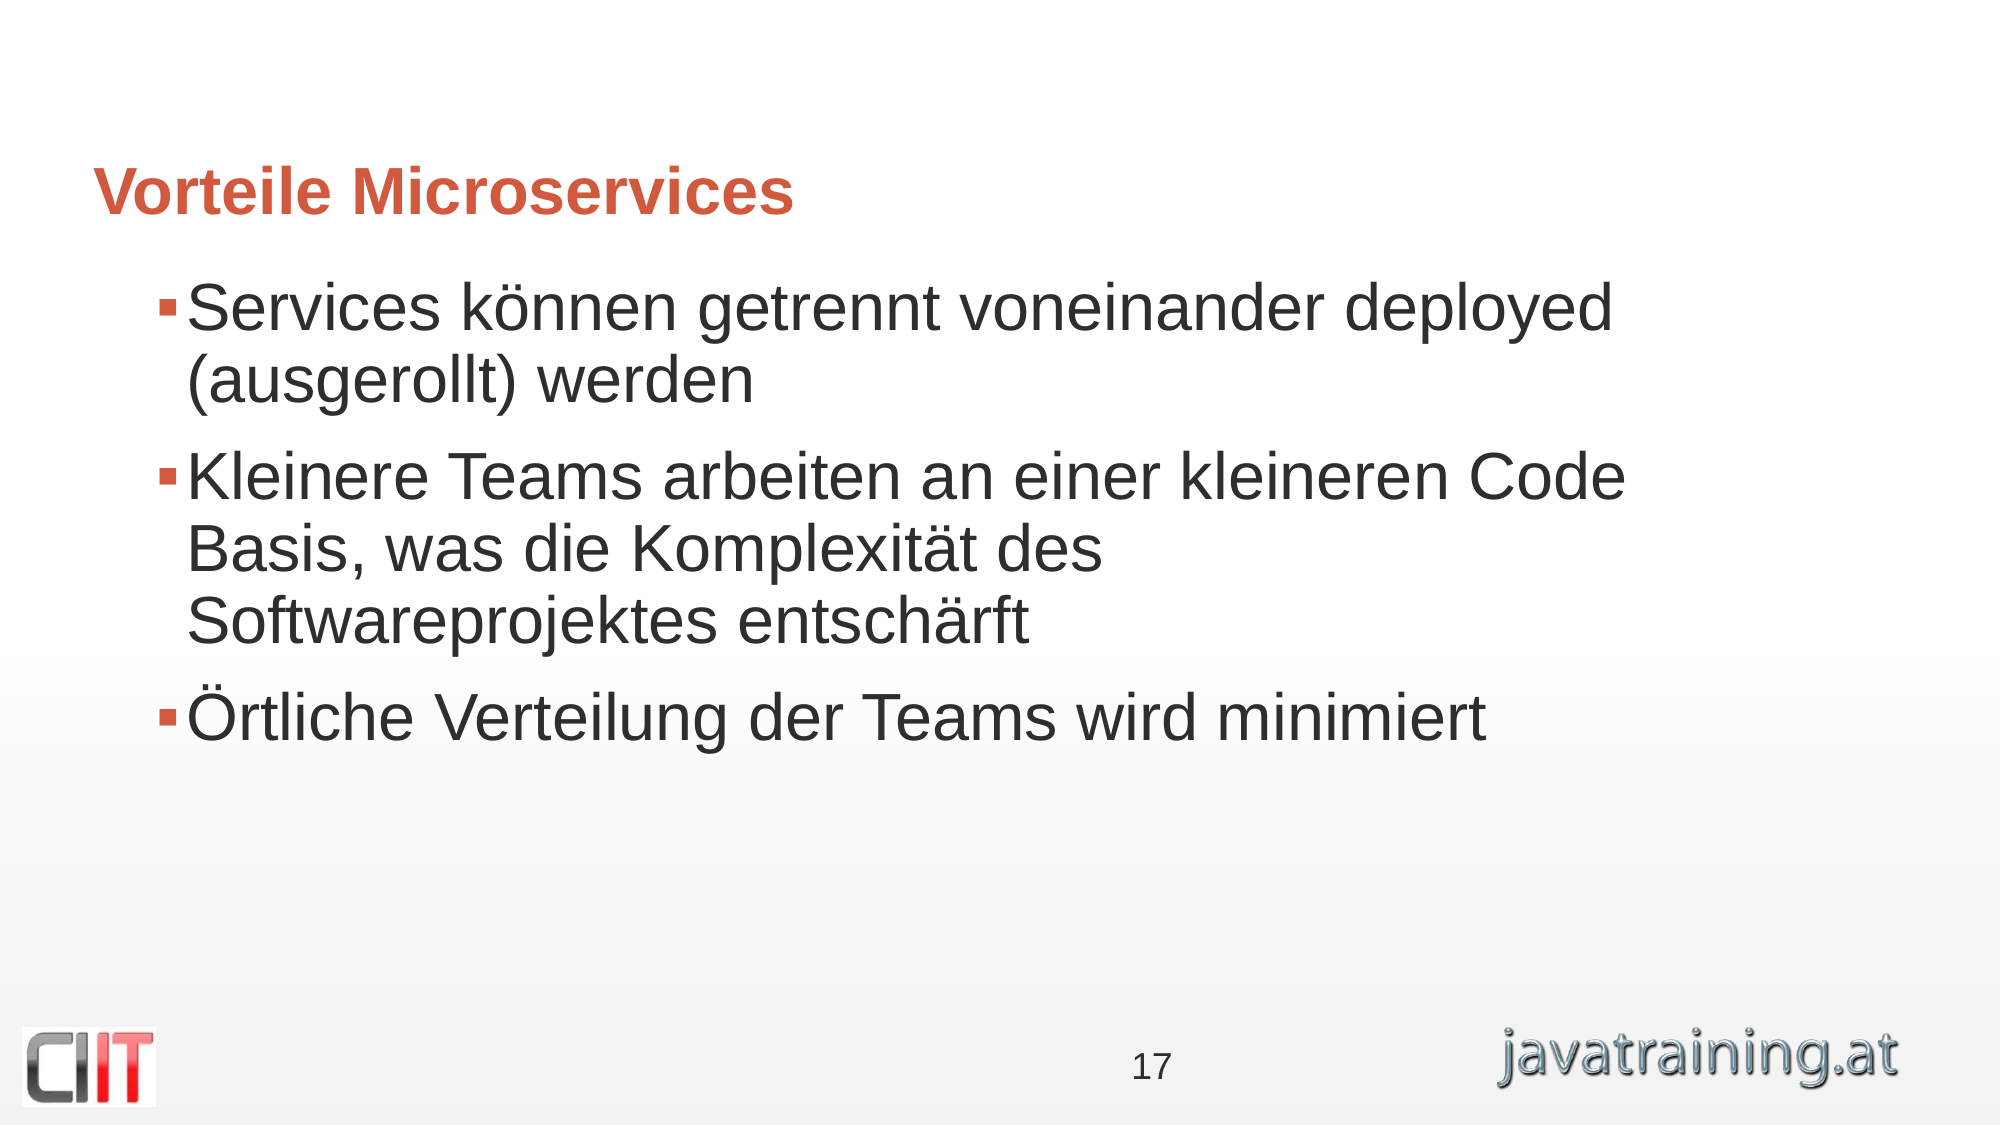

# Vorteile Microservices
Services können getrennt voneinander deployed (ausgerollt) werden
Kleinere Teams arbeiten an einer kleineren Code Basis, was die Komplexität des Softwareprojektes entschärft
Örtliche Verteilung der Teams wird minimiert

17